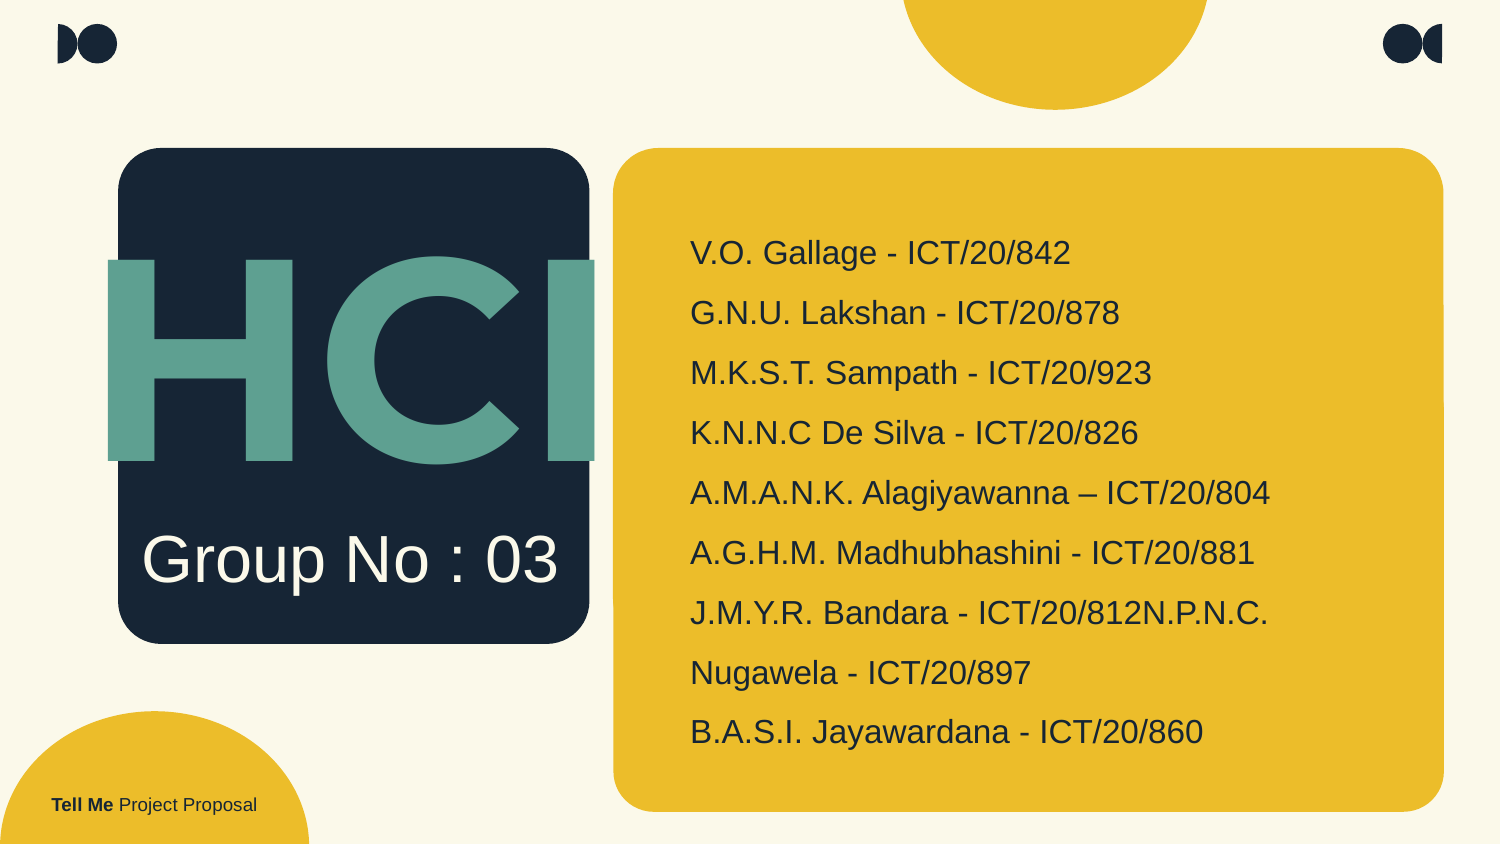

# HCI
V.O. Gallage - ICT/20/842
G.N.U. Lakshan - ICT/20/878
M.K.S.T. Sampath - ICT/20/923
K.N.N.C De Silva - ICT/20/826
A.M.A.N.K. Alagiyawanna – ICT/20/804
A.G.H.M. Madhubhashini - ICT/20/881
J.M.Y.R. Bandara - ICT/20/812N.P.N.C. Nugawela - ICT/20/897
B.A.S.I. Jayawardana - ICT/20/860

Group No : 03
Tell Me Project Proposal